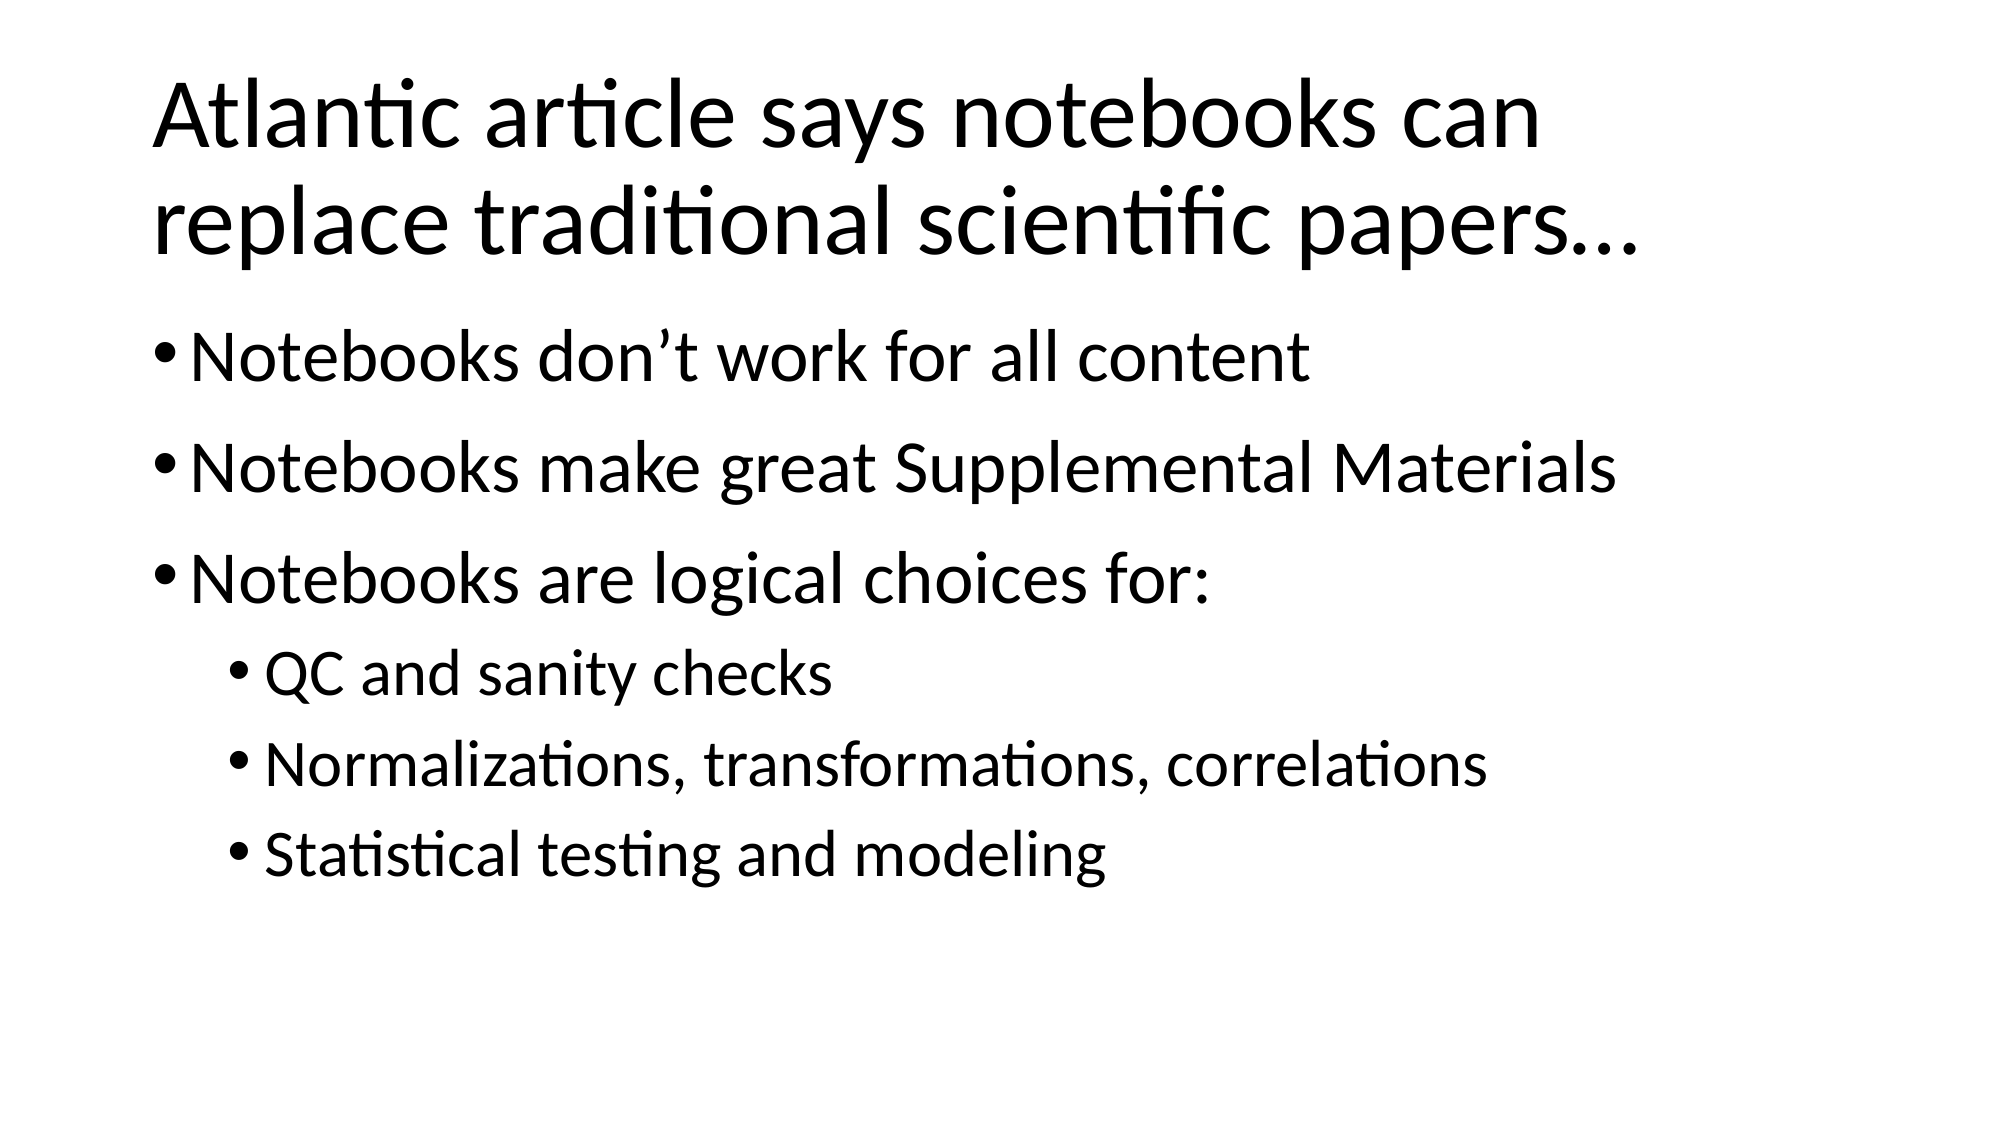

# Atlantic article says notebooks can replace traditional scientific papers…
Notebooks don’t work for all content
Notebooks make great Supplemental Materials
Notebooks are logical choices for:
QC and sanity checks
Normalizations, transformations, correlations
Statistical testing and modeling